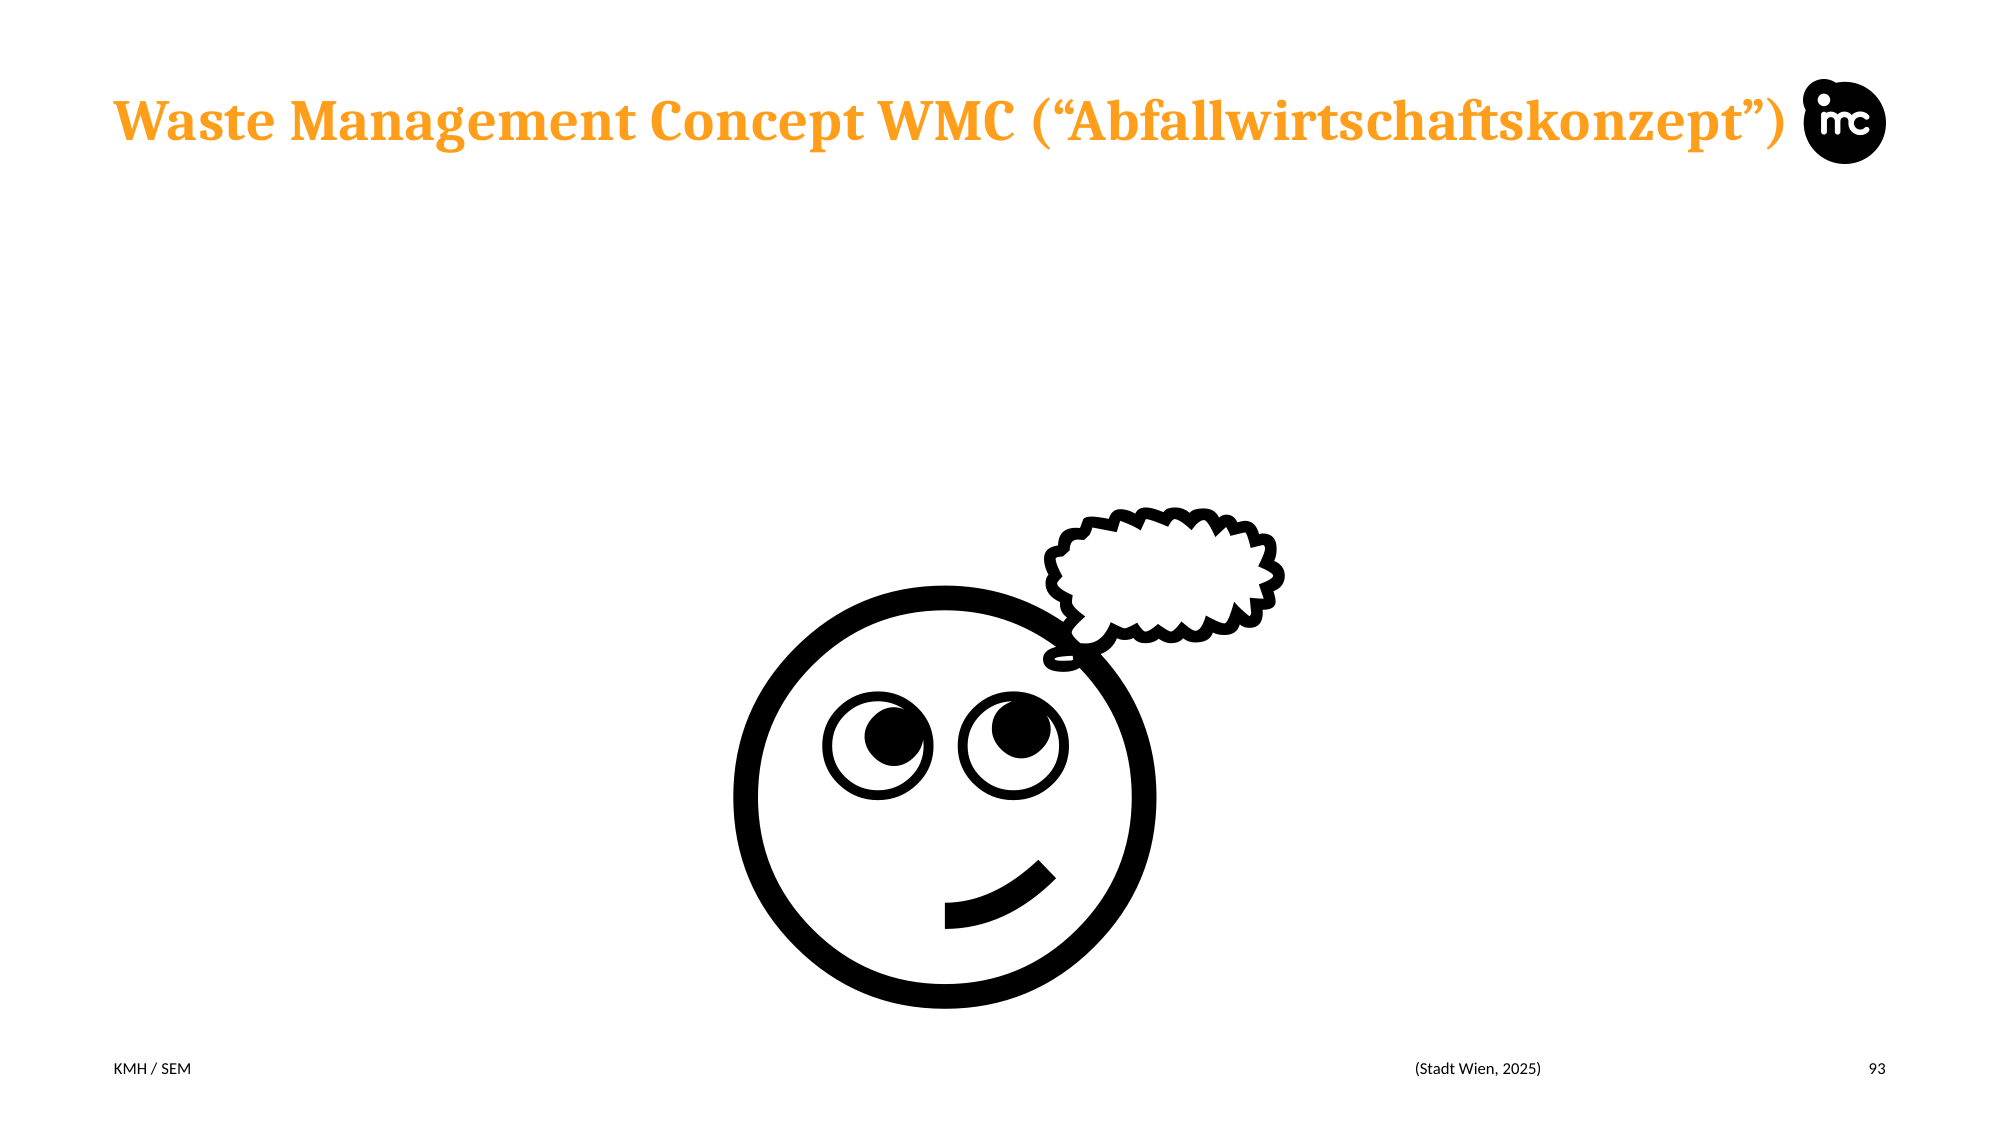

# Waste Management Concept WMC (“Abfallwirtschaftskonzept”)
🤔
KMH / SEM
(Stadt Wien, 2025)
93